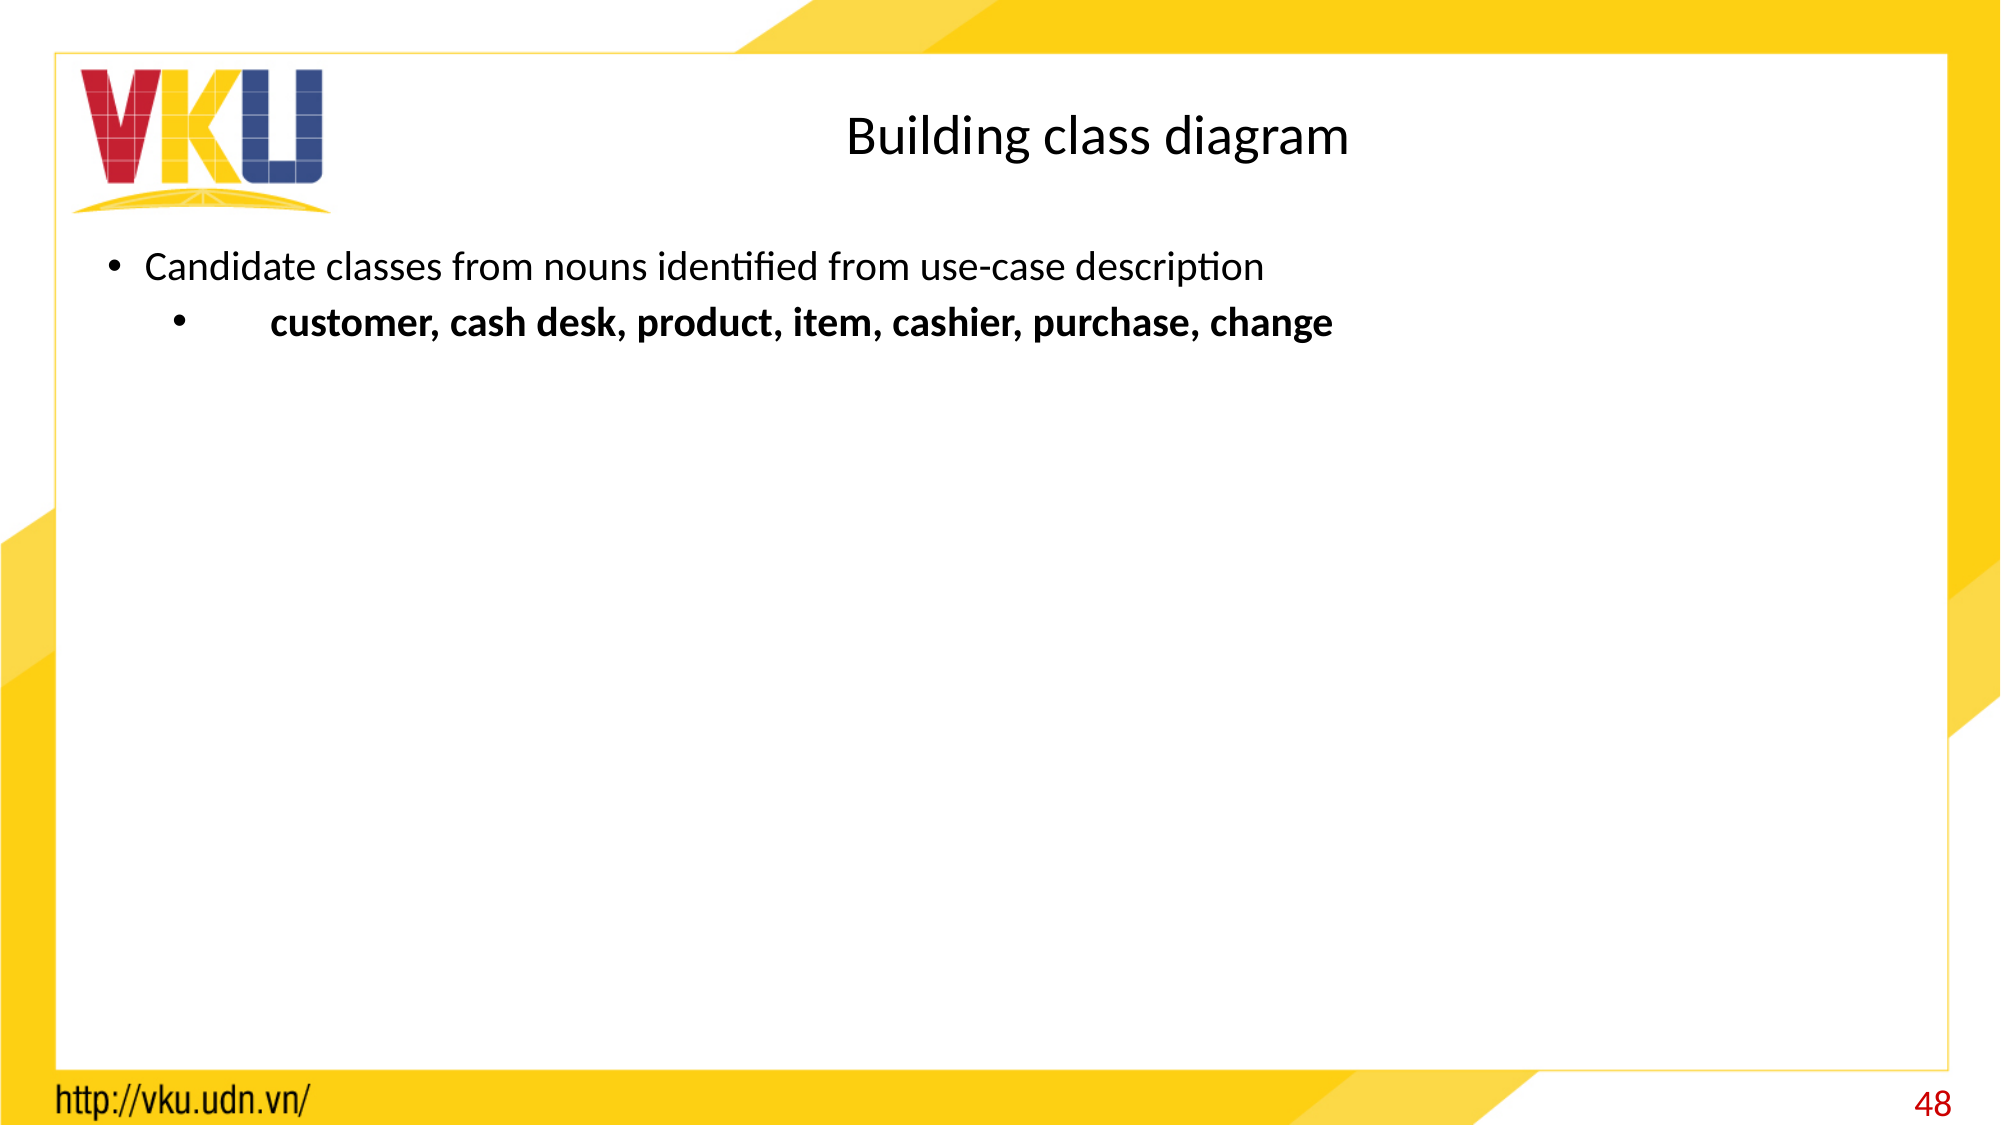

# Building class diagram
Candidate classes from nouns identified from use-case description
customer, cash desk, product, item, cashier, purchase, change
48